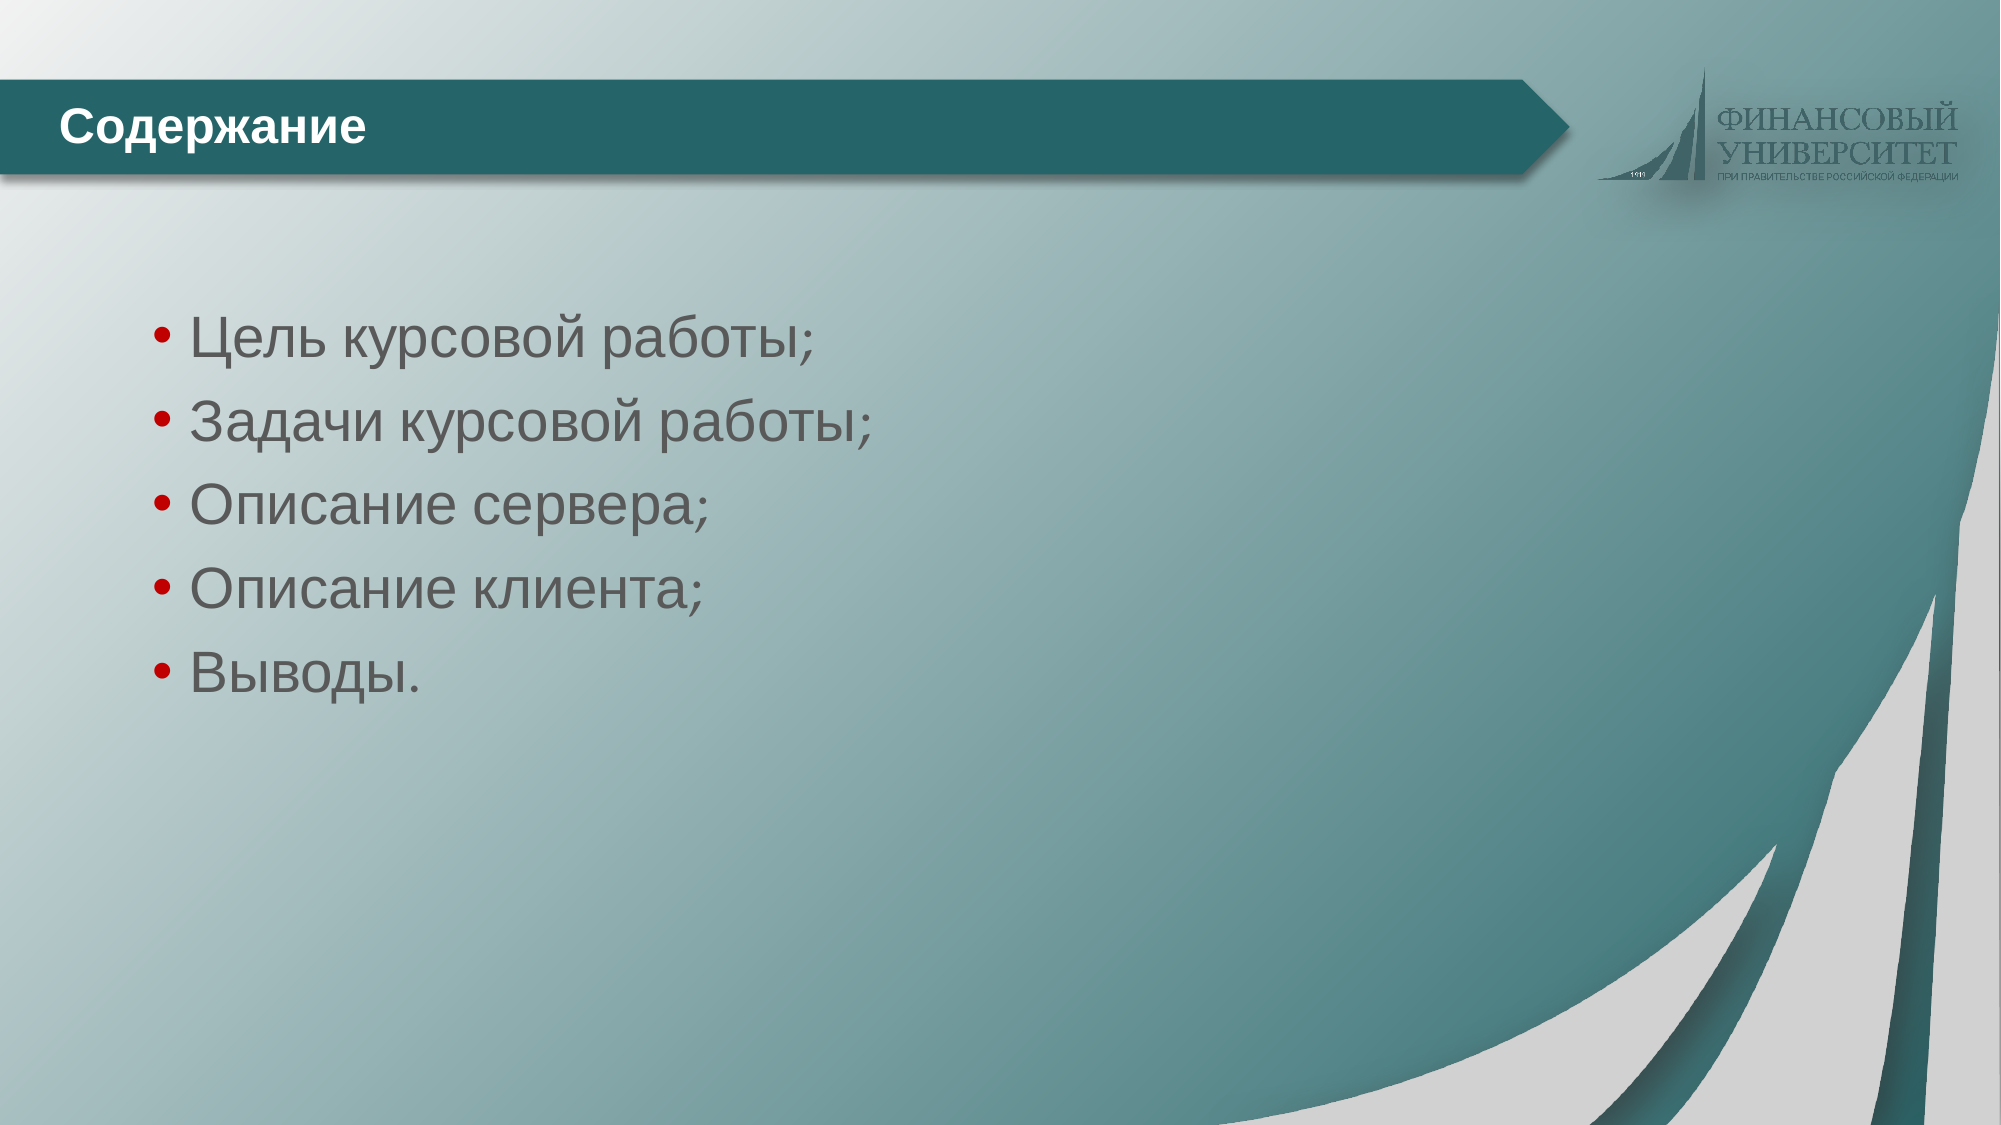

# Содержание
Цель курсовой работы;
Задачи курсовой работы;
Описание сервера;
Описание клиента;
Выводы.